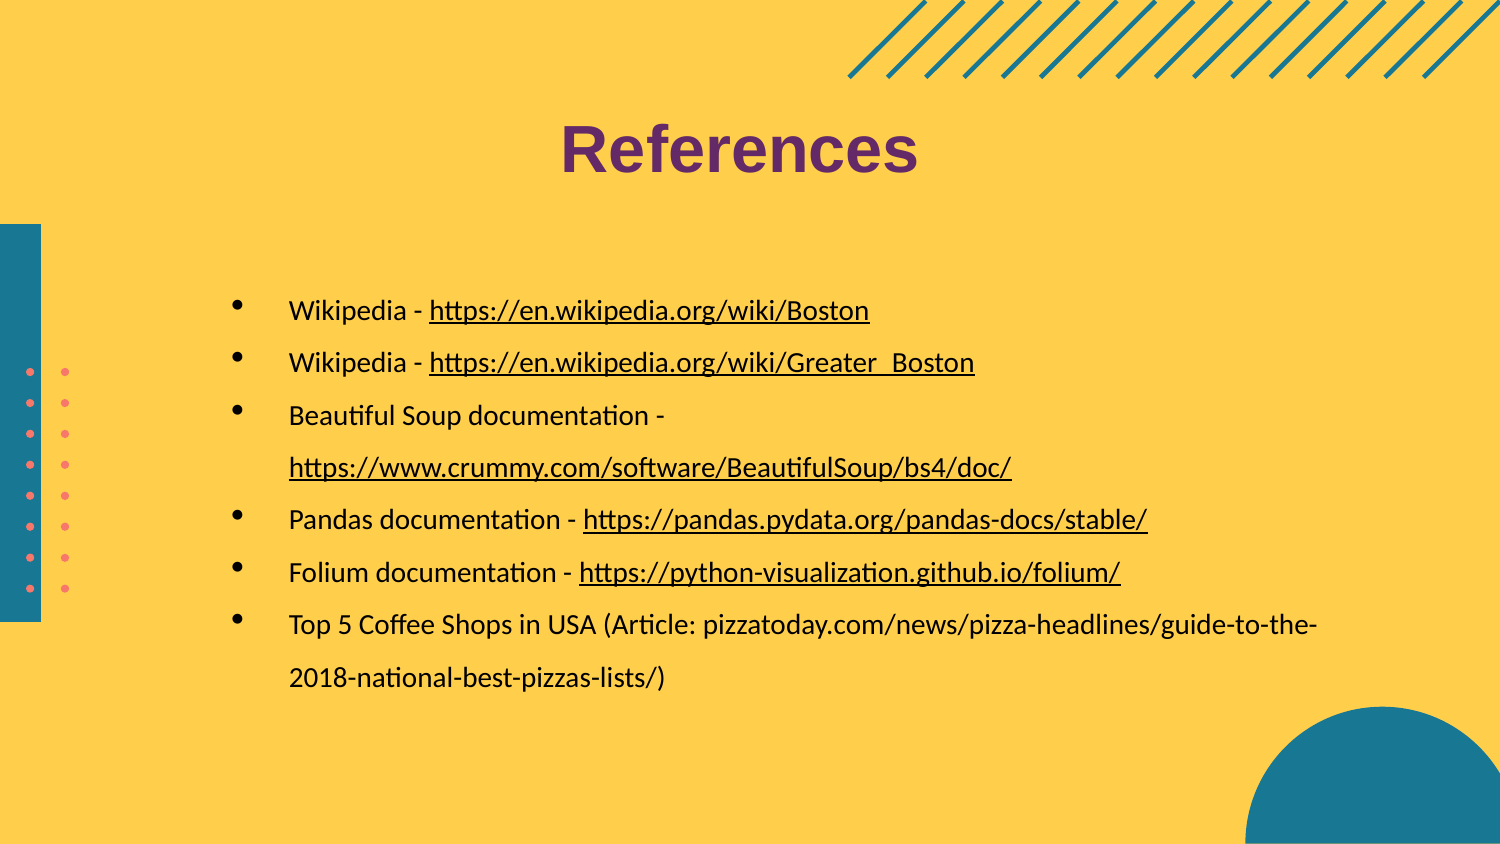

# References
Wikipedia - https://en.wikipedia.org/wiki/Boston
Wikipedia - https://en.wikipedia.org/wiki/Greater_Boston
Beautiful Soup documentation - https://www.crummy.com/software/BeautifulSoup/bs4/doc/
Pandas documentation - https://pandas.pydata.org/pandas-docs/stable/
Folium documentation - https://python-visualization.github.io/folium/
Top 5 Coffee Shops in USA (Article: pizzatoday.com/news/pizza-headlines/guide-to-the-2018-national-best-pizzas-lists/)